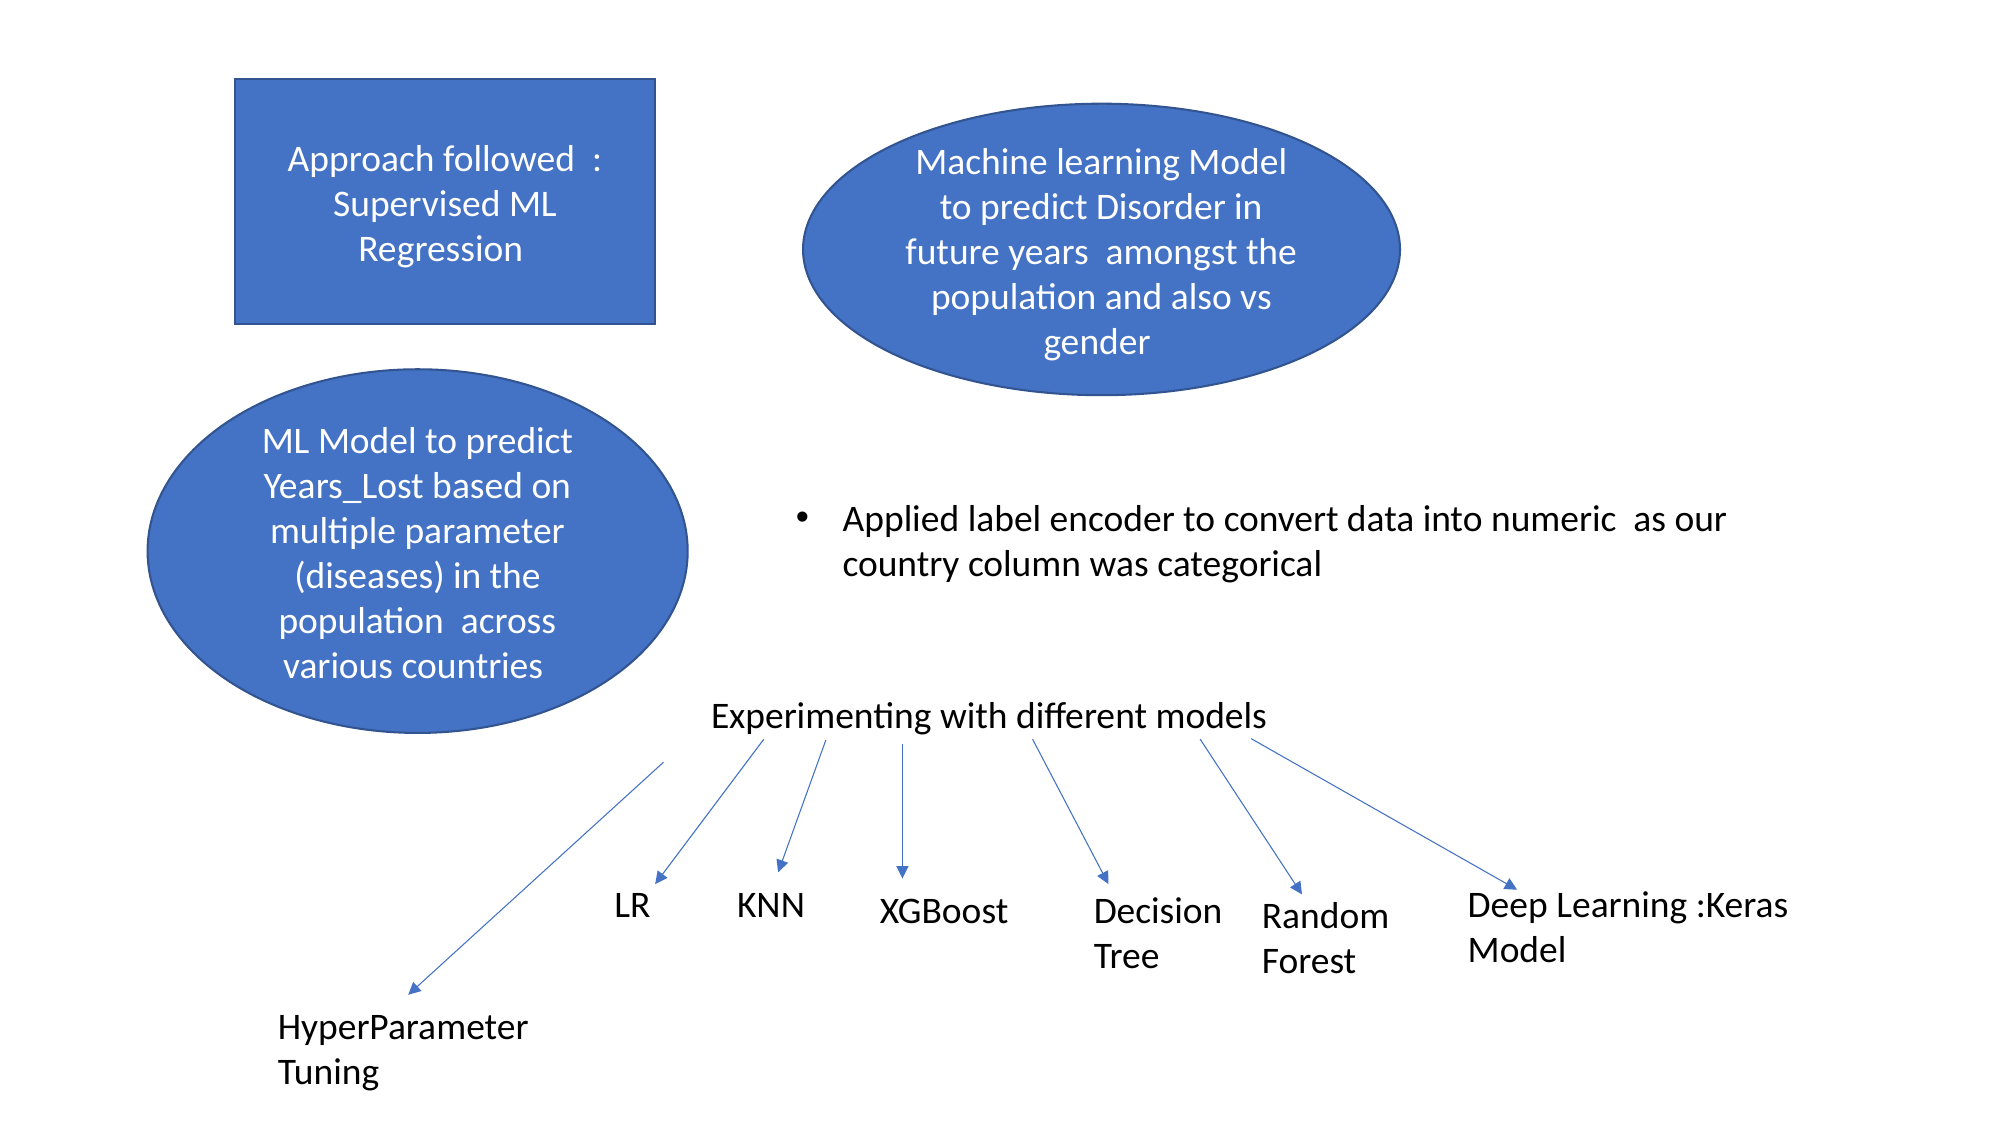

Approach followed  : Supervised ML
Regression
Machine learning Model to predict Disorder in future years  amongst the population and also vs gender

ML Model to predict Years_Lost based on multiple parameter (diseases) in the population  across various countries
Applied label encoder to convert data into numeric  as our country column was categorical

 Experimenting with different models
LR
Deep Learning :Keras Model
KNN
XGBoost
Decision Tree
Random Forest
HyperParameter Tuning